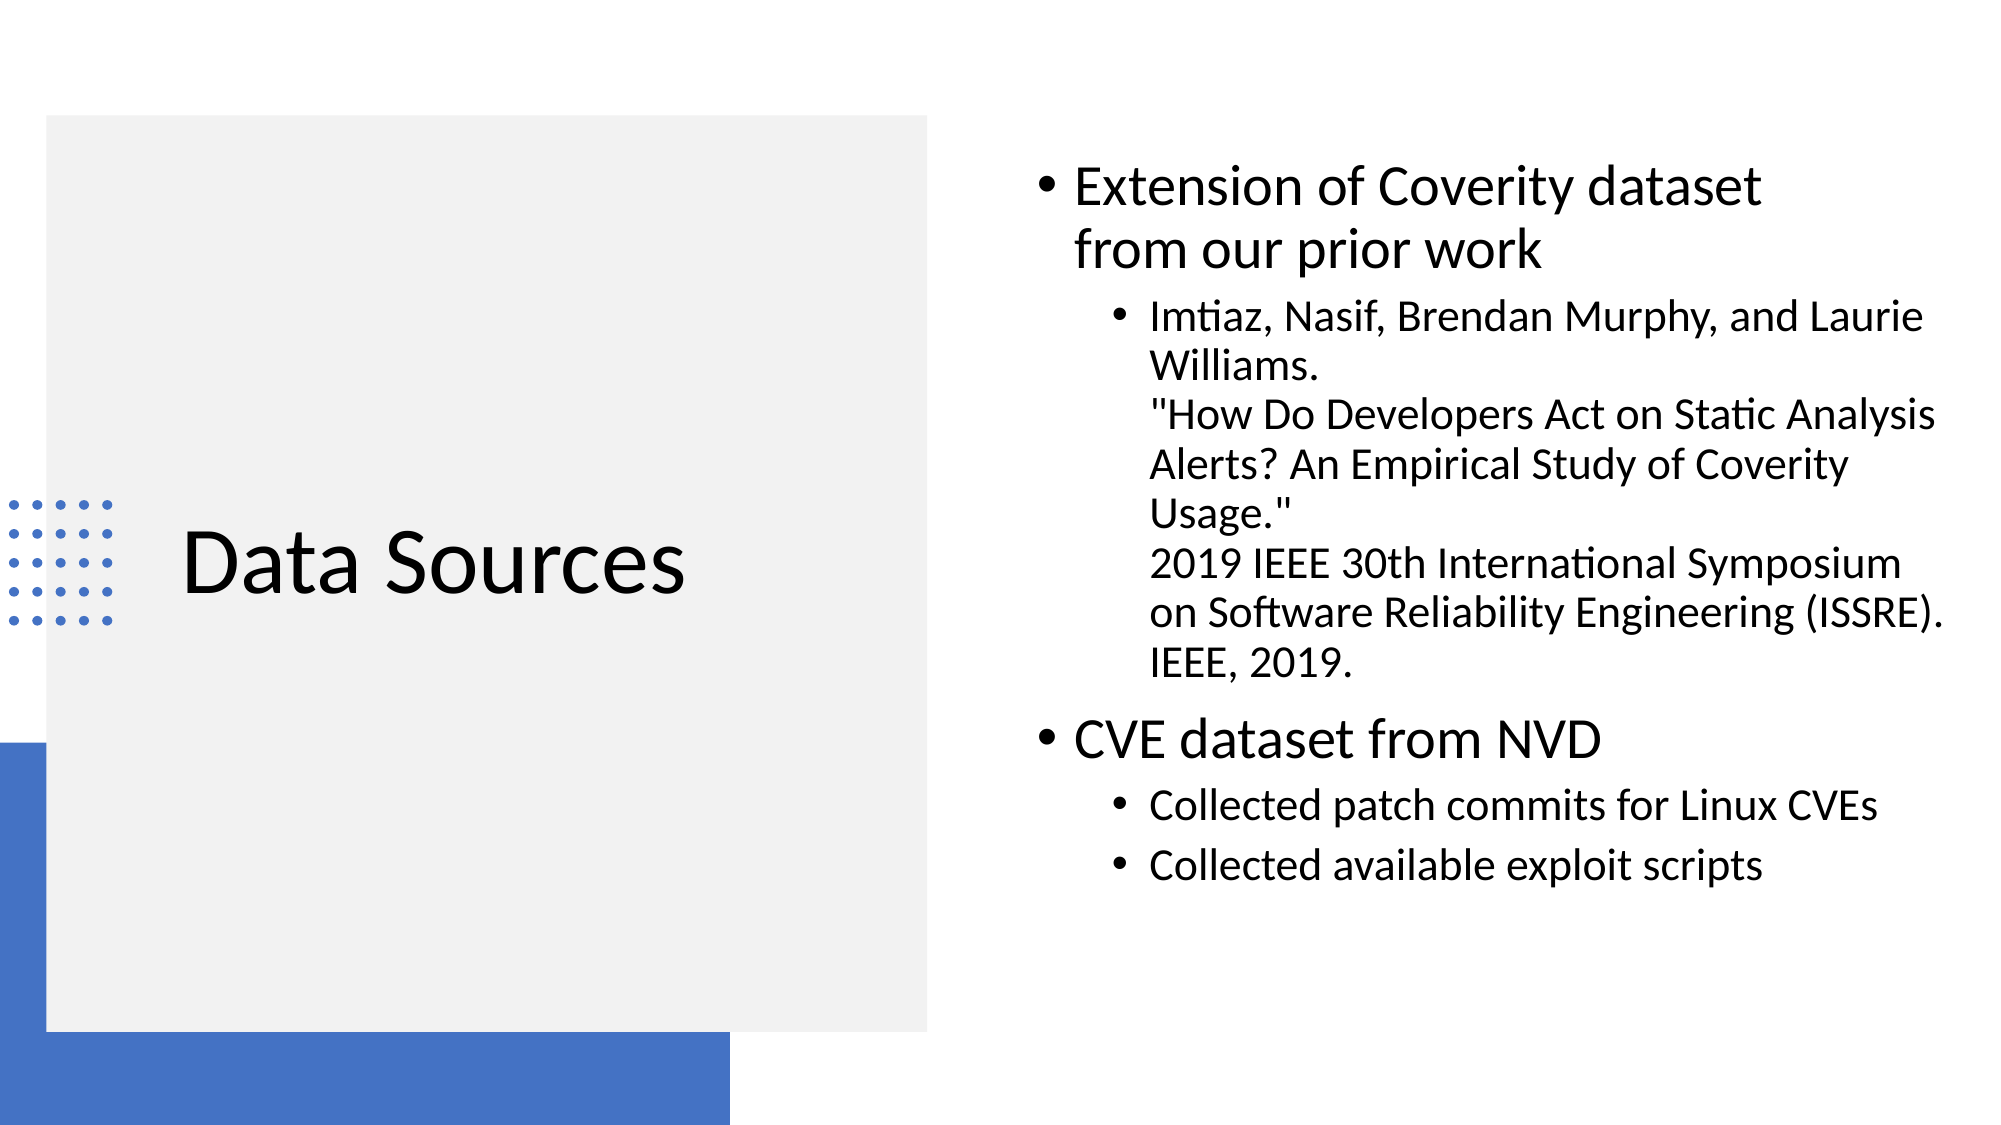

Extension of Coverity dataset
from our prior work
Imtiaz, Nasif, Brendan Murphy, and Laurie Williams.
"How Do Developers Act on Static Analysis Alerts? An Empirical Study of Coverity Usage."
2019 IEEE 30th International Symposium on Software Reliability Engineering (ISSRE). IEEE, 2019.
CVE dataset from NVD
Collected patch commits for Linux CVEs
Collected available exploit scripts

# Data Sources